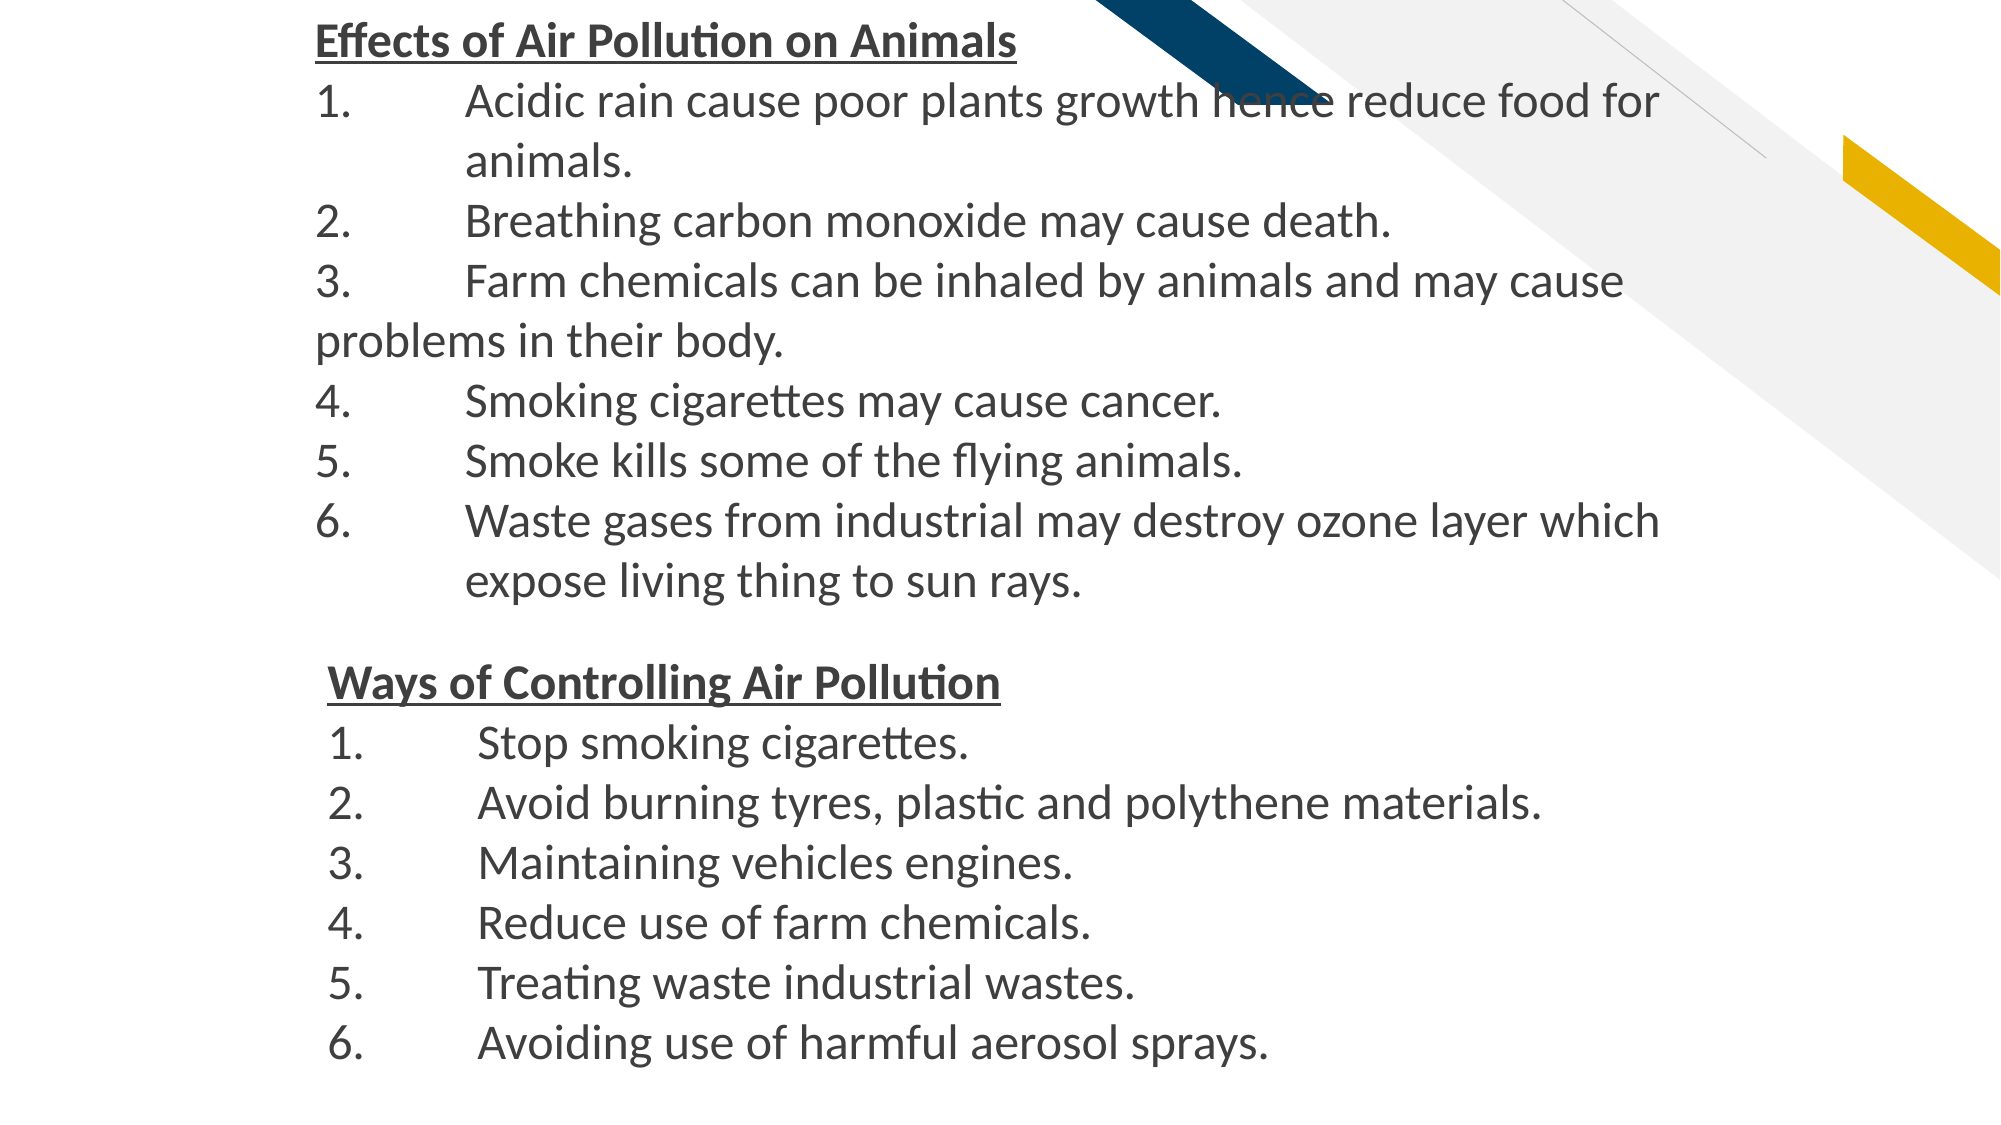

Effects of Air Pollution on Animals
1.	Acidic rain cause poor plants growth hence reduce food for 	animals.
2.	Breathing carbon monoxide may cause death.
3.	Farm chemicals can be inhaled by animals and may cause 	problems in their body.
4.	Smoking cigarettes may cause cancer.
5.	Smoke kills some of the flying animals.
6.	Waste gases from industrial may destroy ozone layer which 	expose living thing to sun rays.
Ways of Controlling Air Pollution
1.	Stop smoking cigarettes.
2.	Avoid burning tyres, plastic and polythene materials.
3.	Maintaining vehicles engines.
4.	Reduce use of farm chemicals.
5.	Treating waste industrial wastes.
6.	Avoiding use of harmful aerosol sprays.